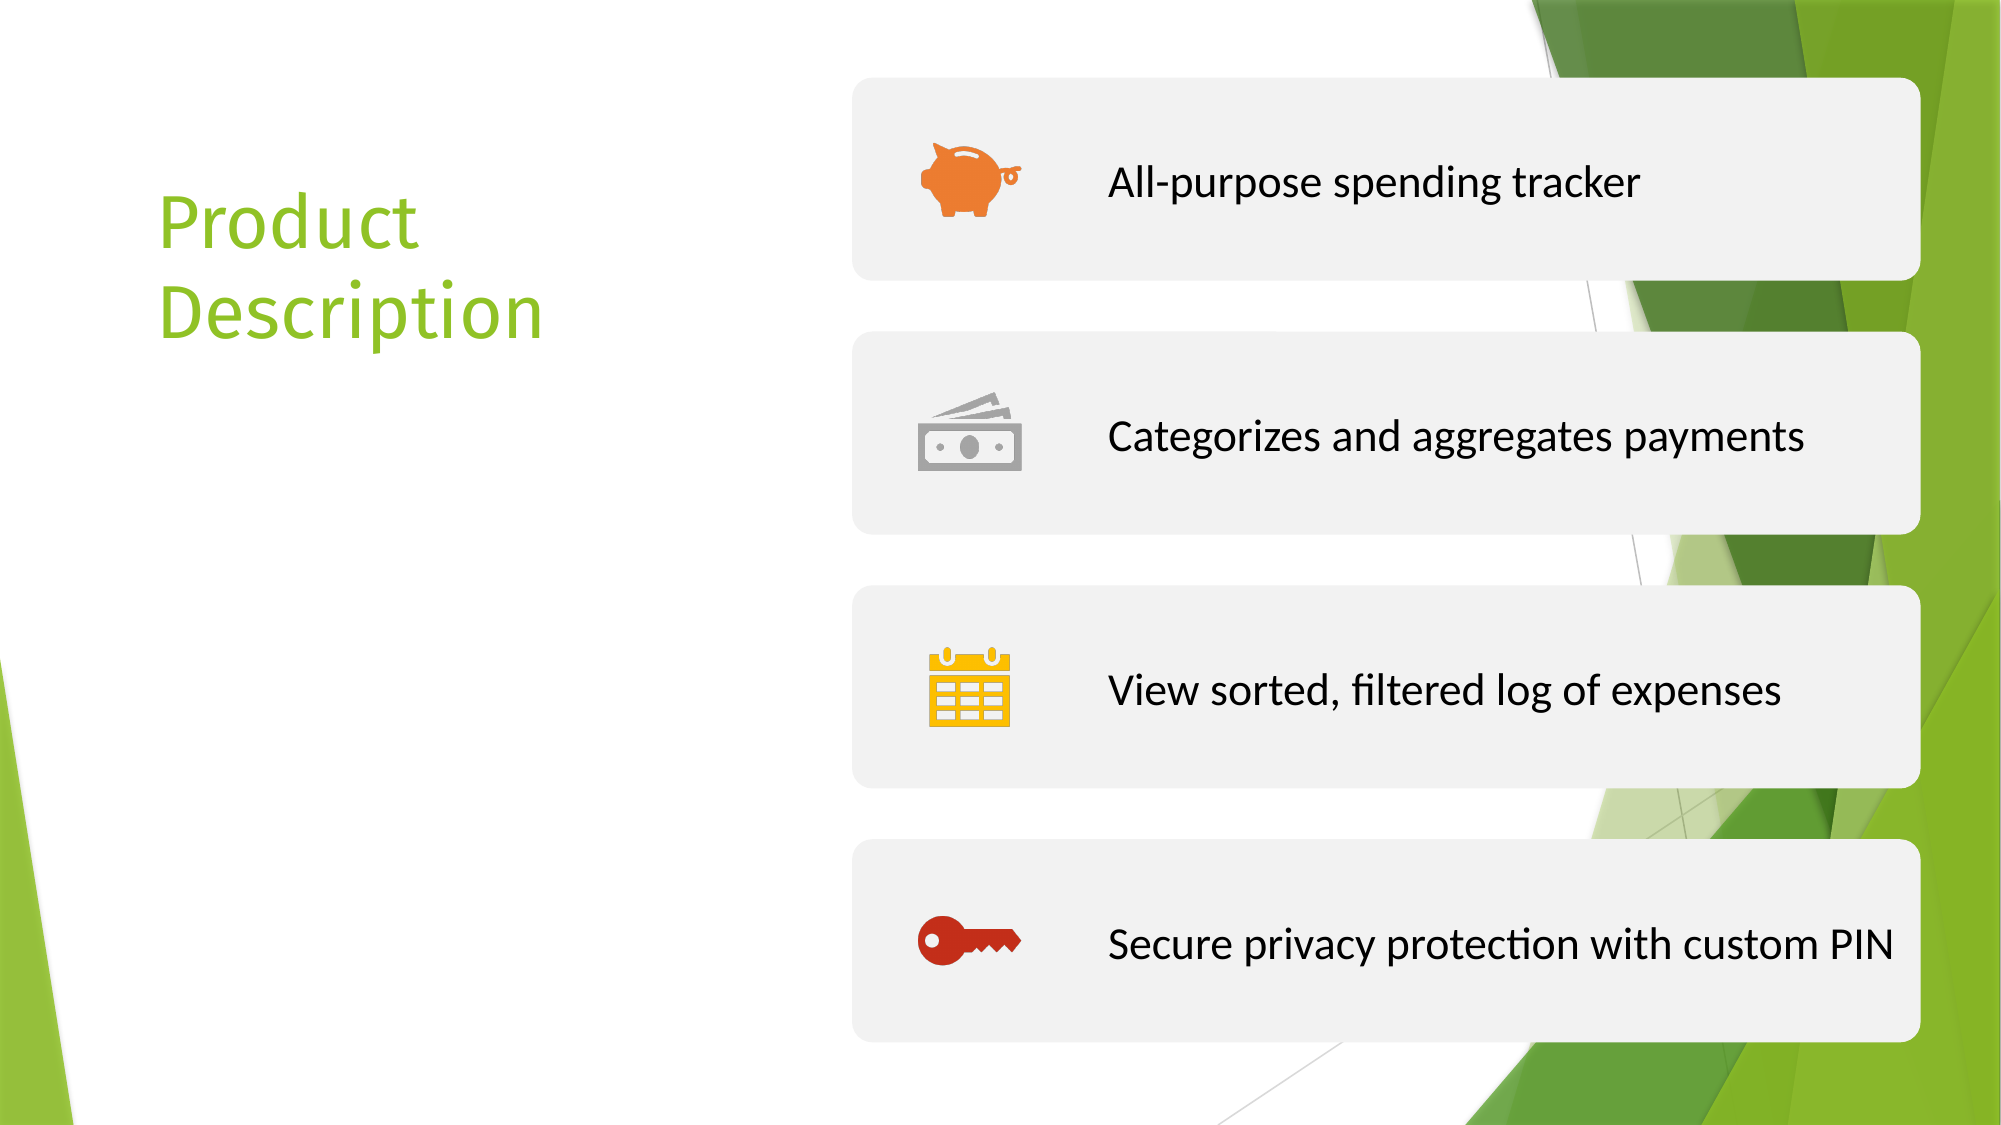

All-purpose spending tracker
Categorizes and aggregates payments
View sorted, filtered log of expenses
Secure privacy protection with custom PIN
# Product Description